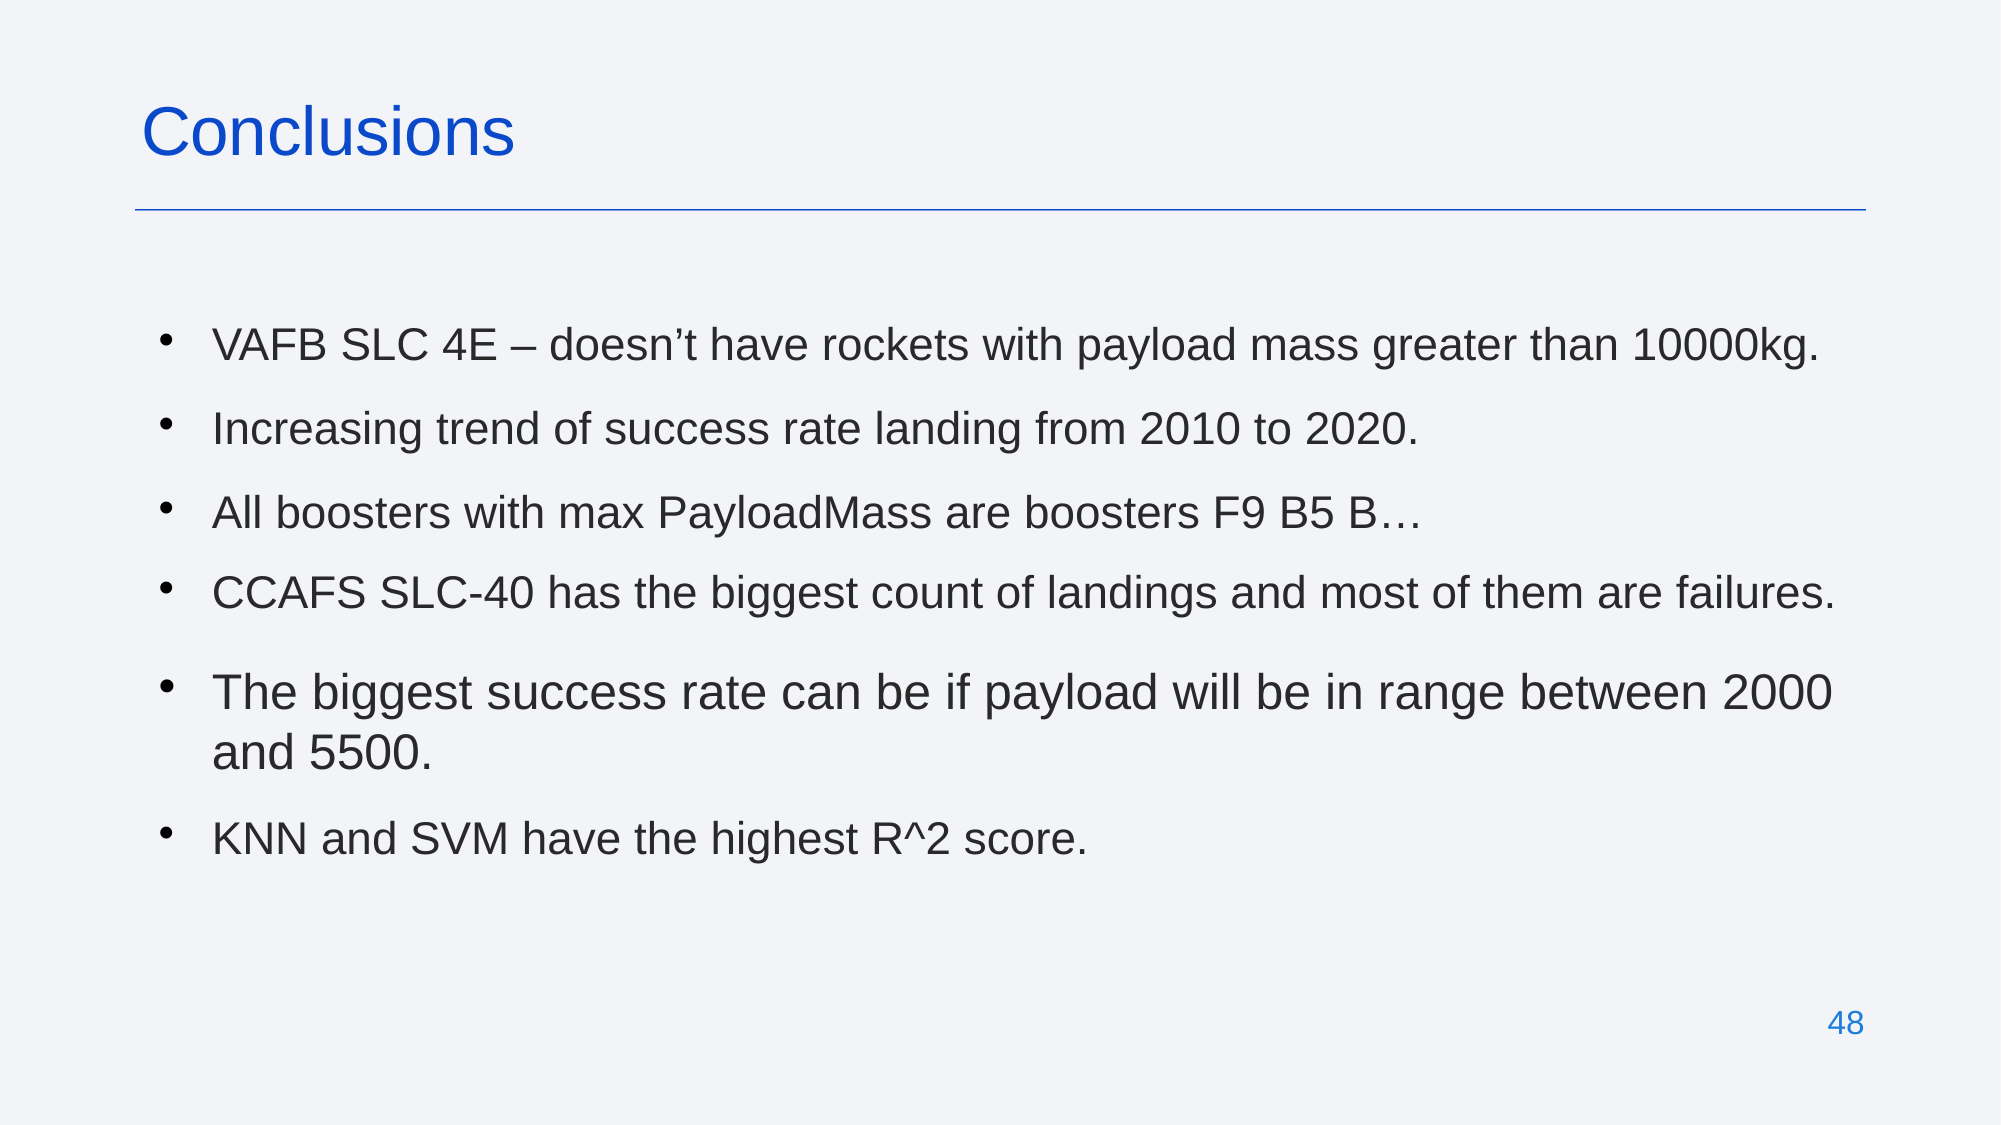

Conclusions
# VAFB SLC 4E – doesn’t have rockets with payload mass greater than 10000kg.
Increasing trend of success rate landing from 2010 to 2020.
All boosters with max PayloadMass are boosters F9 B5 B…
CCAFS SLC-40 has the biggest count of landings and most of them are failures.
The biggest success rate can be if payload will be in range between 2000 and 5500.
KNN and SVM have the highest R^2 score.
48